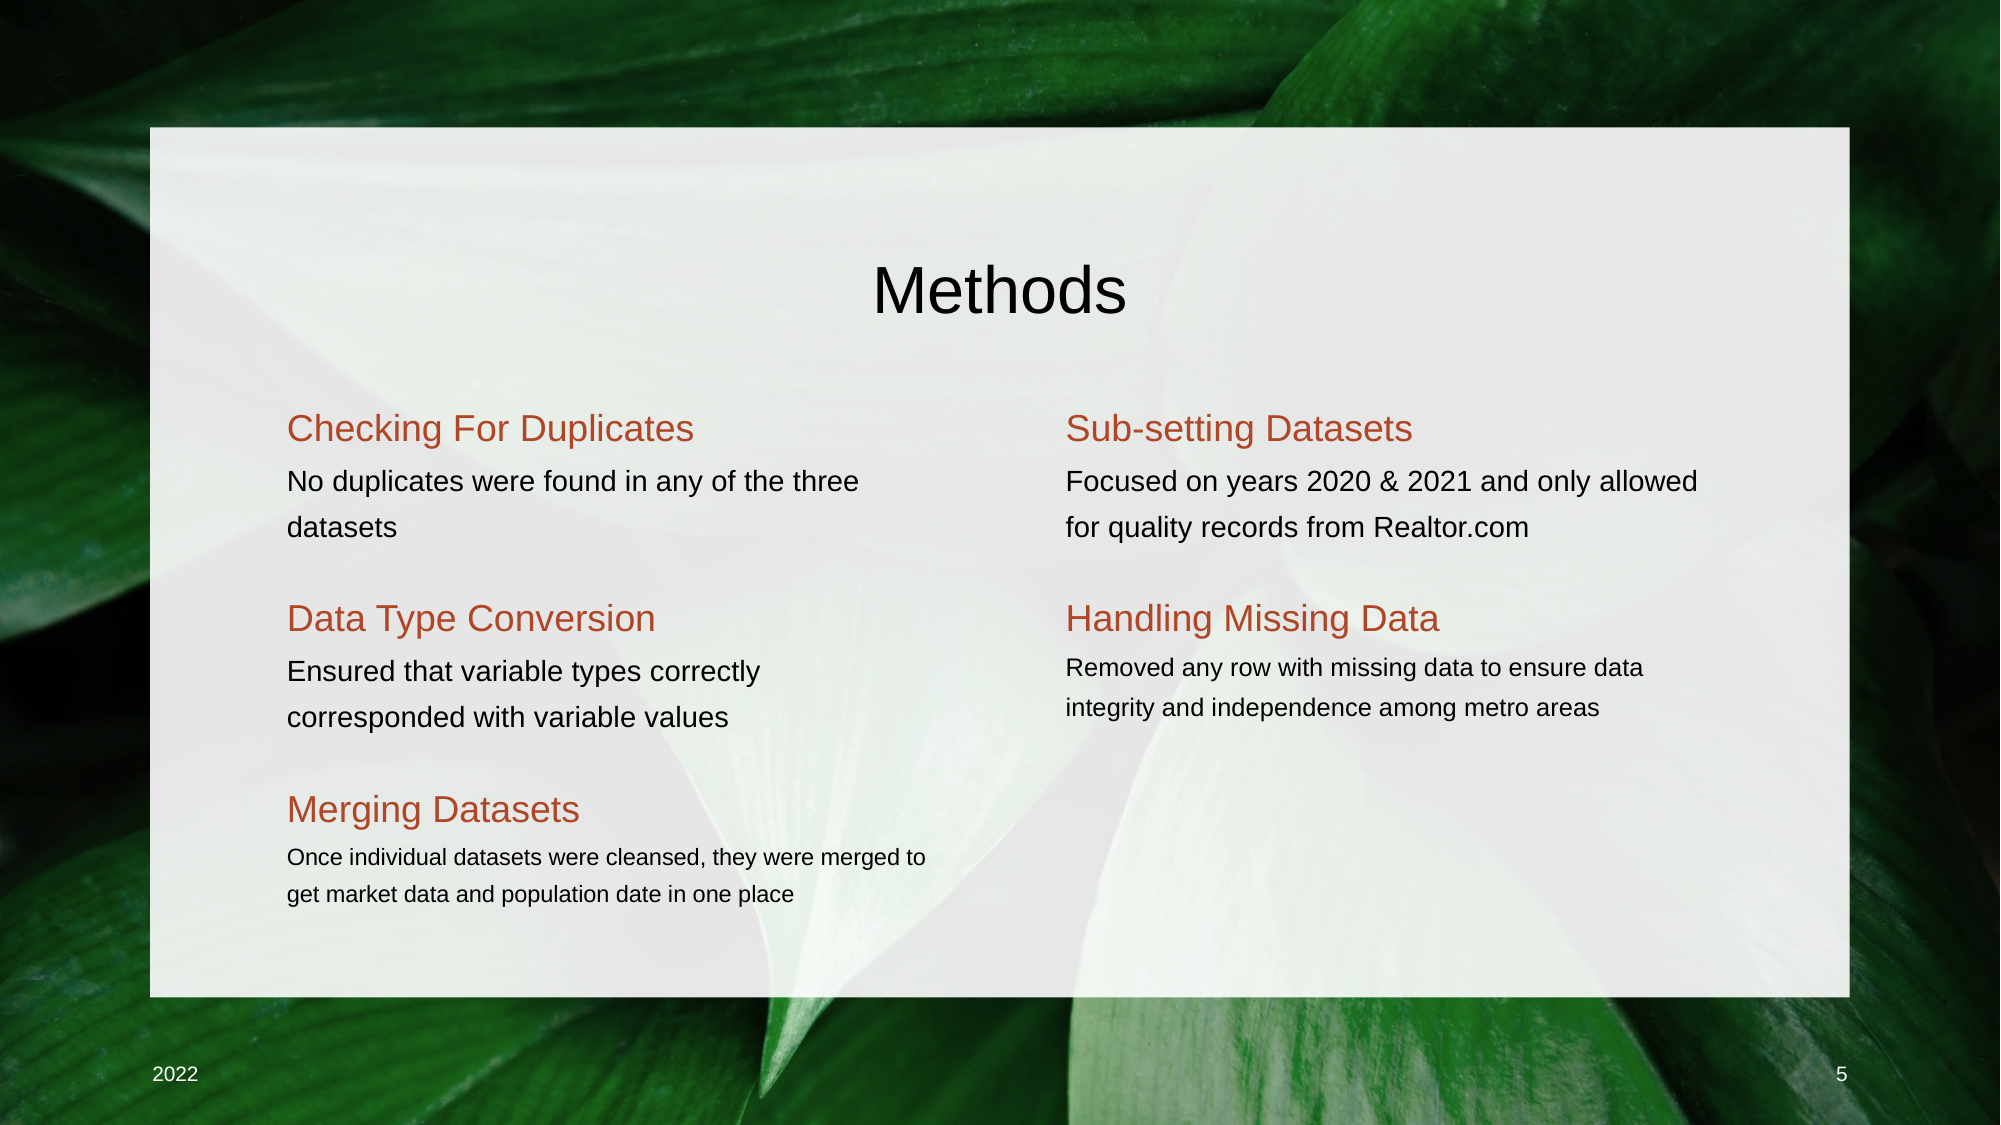

# Methods
Checking For Duplicates
Sub-setting Datasets
No duplicates were found in any of the three datasets
Focused on years 2020 & 2021 and only allowed for quality records from Realtor.com
Data Type Conversion
Handling Missing Data
Ensured that variable types correctly corresponded with variable values
Removed any row with missing data to ensure data integrity and independence among metro areas

Merging Datasets
Once individual datasets were cleansed, they were merged to get market data and population date in one place

2022

5